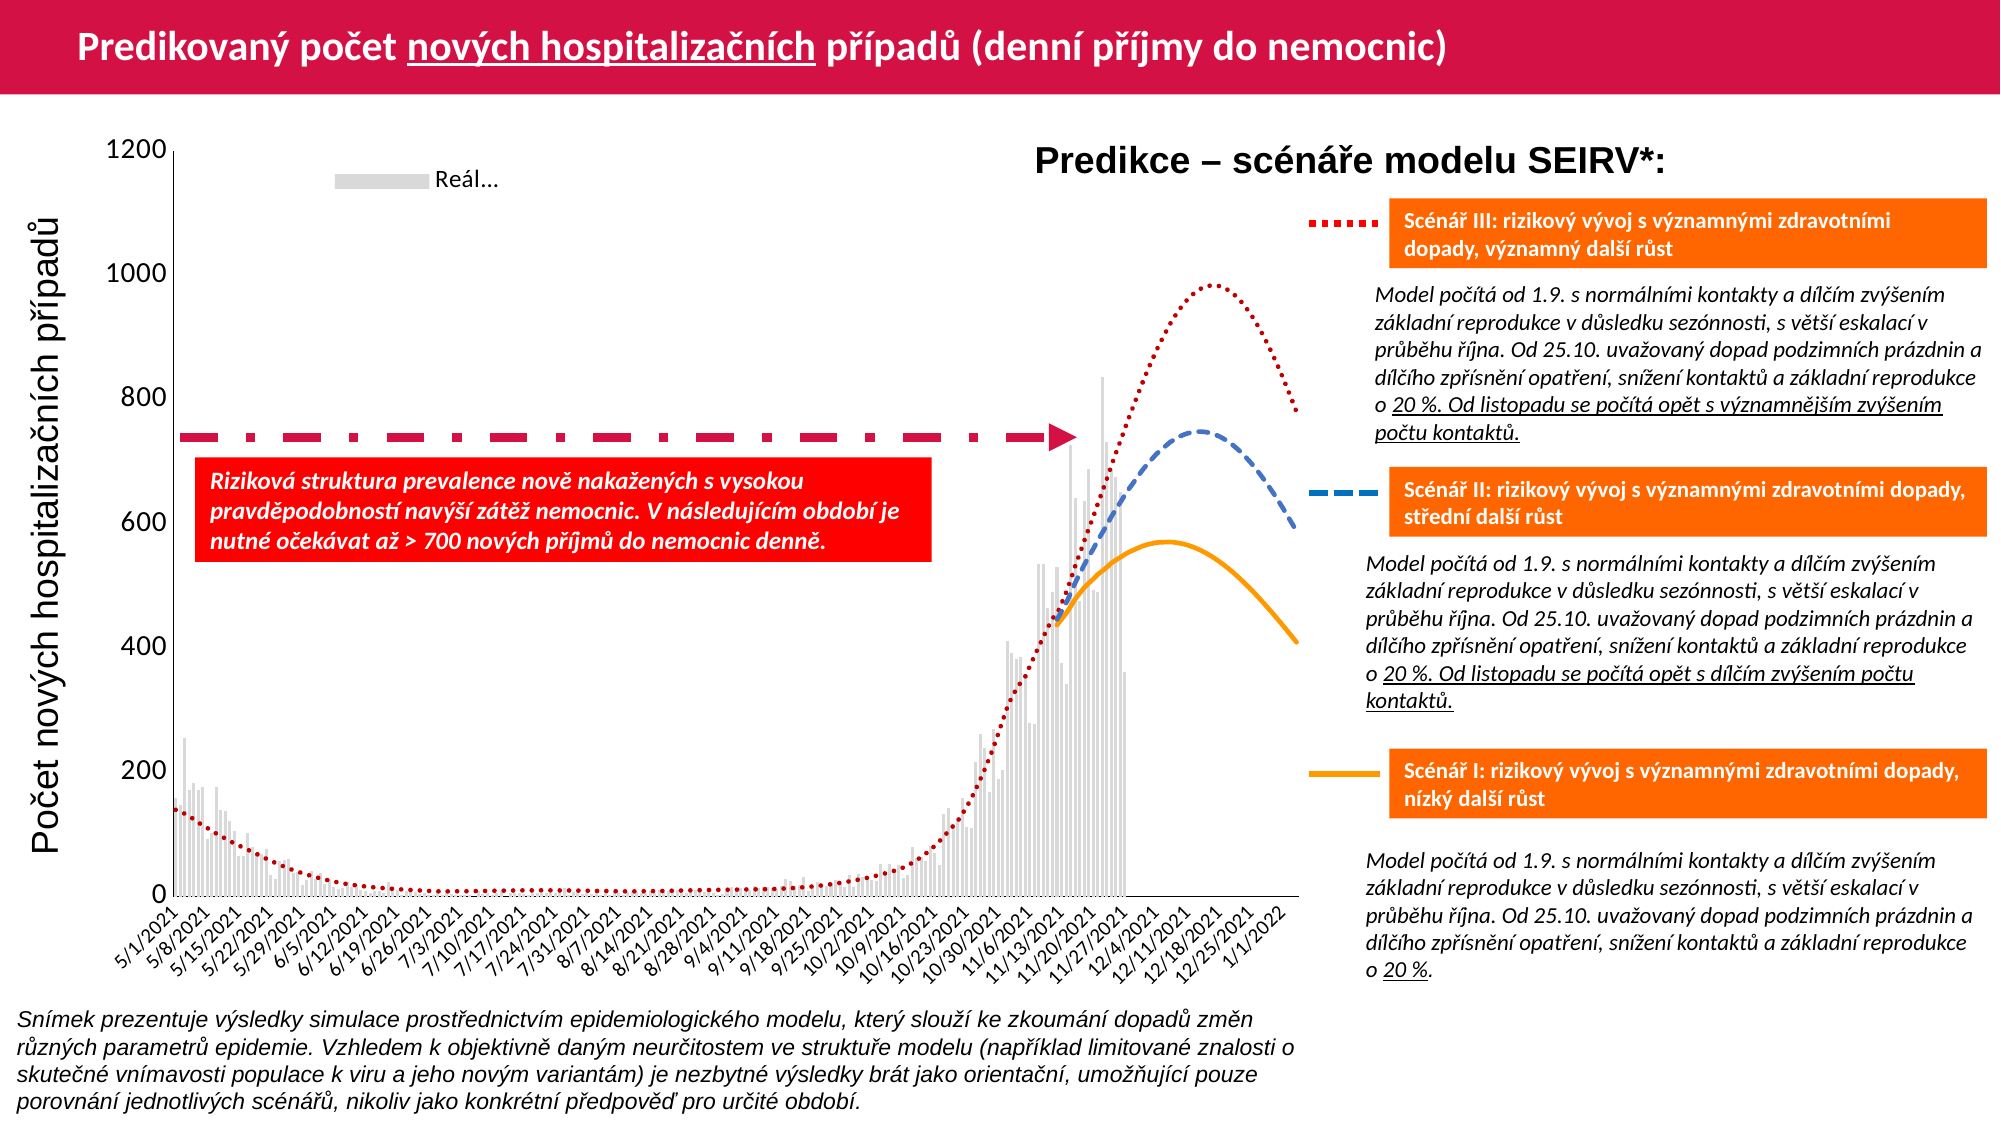

# Predikovaný počet nových hospitalizačních případů (denní příjmy do nemocnic)

### Chart

| Category | Reálná data | B | V2 | V3 | C |
|---|---|---|---|---|---|
| 44317 | 158.0 | 139.6599379281979 | None | None | None |
| 44318 | 147.0 | 137.08635260959272 | None | None | None |
| 44319 | 255.0 | 133.27637078842963 | None | None | None |
| 44320 | 172.0 | 129.35409554172656 | None | None | None |
| 44321 | 182.0 | 124.332784227925 | None | None | None |
| 44322 | 171.0 | 119.09084387710027 | None | None | None |
| 44323 | 176.0 | 114.59973425243516 | None | None | None |
| 44324 | 92.0 | 110.27716167934705 | None | None | None |
| 44325 | 102.0 | 105.71297996758949 | None | None | None |
| 44326 | 176.0 | 101.26732064466341 | None | None | None |
| 44327 | 139.0 | 97.31488039036049 | None | None | None |
| 44328 | 138.0 | 93.3388505197945 | None | None | None |
| 44329 | 121.0 | 89.15481833240483 | None | None | None |
| 44330 | 105.0 | 85.3029674741556 | None | None | None |
| 44331 | 65.0 | 82.0170131775958 | None | None | None |
| 44332 | 65.0 | 78.46750217434601 | None | None | None |
| 44333 | 103.0 | 75.07843251380837 | None | None | None |
| 44334 | 80.0 | 71.76638213422848 | None | None | None |
| 44335 | 69.0 | 68.17018428479787 | None | None | None |
| 44336 | 68.0 | 64.47772928481572 | None | None | None |
| 44337 | 77.0 | 60.87804902976495 | None | None | None |
| 44338 | 35.0 | 57.53530065171071 | None | None | None |
| 44339 | 29.0 | 54.31425383017631 | None | None | None |
| 44340 | 57.0 | 51.1208217353269 | None | None | None |
| 44341 | 59.0 | 48.1109797230165 | None | None | None |
| 44342 | 61.0 | 45.263314949785126 | None | None | None |
| 44343 | 38.0 | 42.57070950252819 | None | None | None |
| 44344 | 40.0 | 40.02023339312291 | None | None | None |
| 44345 | 19.0 | 37.605433053628076 | None | None | None |
| 44346 | 27.0 | 35.32614452022244 | None | None | None |
| 44347 | 41.0 | 33.1789983669878 | None | None | None |
| 44348 | 28.0 | 31.15364532690728 | None | None | None |
| 44349 | 38.0 | 29.242548940703273 | None | None | None |
| 44350 | 20.0 | 27.437910032342188 | None | None | None |
| 44351 | 28.0 | 25.73203517193906 | None | None | None |
| 44352 | 15.0 | 24.119329324545106 | None | None | None |
| 44353 | 12.0 | 22.59765522539965 | None | None | None |
| 44354 | 14.0 | 21.16623347706627 | None | None | None |
| 44355 | 23.0 | 19.932986658095615 | None | None | None |
| 44356 | 15.0 | 18.850491471472196 | None | None | None |
| 44357 | 18.0 | 17.877157486393116 | None | None | None |
| 44358 | 10.0 | 16.98577858446515 | None | None | None |
| 44359 | 8.0 | 16.16115050780354 | None | None | None |
| 44360 | 5.0 | 15.39957051849342 | None | None | None |
| 44361 | 9.0 | 14.700013206282165 | None | None | None |
| 44362 | 9.0 | 14.052764540945645 | None | None | None |
| 44363 | 6.0 | 13.450227428314975 | None | None | None |
| 44364 | 24.0 | 12.883896550512873 | None | None | None |
| 44365 | 8.0 | 12.347935659170616 | None | None | None |
| 44366 | 10.0 | 11.83944315550616 | None | None | None |
| 44367 | 2.0 | 11.359310383035336 | None | None | None |
| 44368 | 8.0 | 10.90841996949166 | None | None | None |
| 44369 | 7.0 | 10.482358451845357 | None | None | None |
| 44370 | 7.0 | 10.076573088153964 | None | None | None |
| 44371 | 4.0 | 9.688286895747297 | None | None | None |
| 44372 | 6.0 | 9.314949579595122 | None | None | None |
| 44373 | 2.0 | 8.955568772886181 | None | None | None |
| 44374 | 2.0 | 8.612141133722616 | None | None | None |
| 44375 | 7.0 | 8.36278655868955 | None | None | None |
| 44376 | 2.0 | 8.24908532644622 | None | None | None |
| 44377 | 10.0 | 8.223142074421048 | None | None | None |
| 44378 | 4.0 | 8.24878063829965 | None | None | None |
| 44379 | 2.0 | 8.30410435187514 | None | None | None |
| 44380 | 2.0 | 8.376449703820981 | None | None | None |
| 44381 | 3.0 | 8.461678769381251 | None | None | None |
| 44382 | 2.0 | 8.55715671836515 | None | None | None |
| 44383 | None | 8.658292663458269 | None | None | None |
| 44384 | 8.0 | 8.760151971888263 | None | None | None |
| 44385 | 4.0 | 8.858826262759976 | None | None | None |
| 44386 | 5.0 | 8.977369830099633 | None | None | None |
| 44387 | 3.0 | 9.107304779143305 | None | None | None |
| 44388 | 5.0 | 9.238789519353304 | None | None | None |
| 44389 | 8.0 | 9.36653634349932 | None | None | None |
| 44390 | None | 9.486347525846213 | None | None | None |
| 44391 | 5.0 | 9.59464829362696 | None | None | None |
| 44392 | 6.0 | 9.687388585036388 | None | None | None |
| 44393 | 6.0 | 9.761989363614703 | None | None | None |
| 44394 | 4.0 | 9.8184310720535 | None | None | None |
| 44395 | 2.0 | 9.858586572838249 | None | None | None |
| 44396 | 10.0 | 9.884556530654663 | None | None | None |
| 44397 | 5.0 | 9.896684822975658 | None | None | None |
| 44398 | 6.0 | 9.894661766680656 | None | None | None |
| 44399 | 6.0 | 9.878322995180497 | None | None | None |
| 44400 | 5.0 | 9.848078745795647 | None | None | None |
| 44401 | 6.0 | 9.804930837795837 | None | None | None |
| 44402 | 8.0 | 9.751429124880815 | None | None | None |
| 44403 | 14.0 | 9.689556294324575 | None | None | None |
| 44404 | 3.0 | 9.619155850086827 | None | None | None |
| 44405 | 7.0 | 9.540027305309195 | None | None | None |
| 44406 | 11.0 | 9.452154870901722 | None | None | None |
| 44407 | 4.0 | 9.355900315800682 | None | None | None |
| 44408 | 5.0 | 9.252249150216812 | None | None | None |
| 44409 | 4.0 | 9.142663975682808 | None | None | None |
| 44410 | 9.0 | 9.02838675712701 | None | None | None |
| 44411 | 3.0 | 8.90933048754232 | None | None | None |
| 44412 | 12.0 | 8.785292423330247 | None | None | None |
| 44413 | 3.0 | 8.656364372523967 | None | None | None |
| 44414 | 9.0 | 8.522852610767586 | None | None | None |
| 44415 | 6.0 | 8.385289357422153 | None | None | None |
| 44416 | 2.0 | 8.244758336193627 | None | None | None |
| 44417 | 7.0 | 8.199109719338594 | None | None | None |
| 44418 | 7.0 | 8.220131587120704 | None | None | None |
| 44419 | 7.0 | 8.28092324573663 | None | None | None |
| 44420 | 5.0 | 8.366647357150214 | None | None | None |
| 44421 | 6.0 | 8.468802903895266 | None | None | None |
| 44422 | 9.0 | 8.583036959462333 | None | None | None |
| 44423 | 5.0 | 8.708153479878092 | None | None | None |
| 44424 | 10.0 | 8.842512903618626 | None | None | None |
| 44425 | 7.0 | 8.984059743088437 | None | None | None |
| 44426 | 9.0 | 9.129429374675965 | None | None | None |
| 44427 | 10.0 | 9.27649870418827 | None | None | None |
| 44428 | 10.0 | 9.4241899214976 | None | None | None |
| 44429 | 6.0 | 9.570624605257763 | None | None | None |
| 44430 | 6.0 | 9.715997125080321 | None | None | None |
| 44431 | 8.0 | 9.860428658837918 | None | None | None |
| 44432 | 11.0 | 10.00260526954662 | None | None | None |
| 44433 | 10.0 | 10.141966385301203 | None | None | None |
| 44434 | 7.0 | 10.277410079492256 | None | None | None |
| 44435 | 7.0 | 10.408253558445722 | None | None | None |
| 44436 | 5.0 | 10.534401607961627 | None | None | None |
| 44437 | 3.0 | 10.656422225612914 | None | None | None |
| 44438 | 4.0 | 10.774824179679854 | None | None | None |
| 44439 | 9.0 | 10.889145150169497 | None | None | None |
| 44440 | 15.0 | 10.998710984771606 | None | None | None |
| 44441 | 10.0 | 11.103197678457946 | None | None | None |
| 44442 | 14.0 | 11.202558774675708 | None | None | None |
| 44443 | 7.0 | 11.297057176823728 | None | None | None |
| 44444 | 10.0 | 11.387338692264166 | None | None | None |
| 44445 | 17.0 | 11.473910518776393 | None | None | None |
| 44446 | 13.0 | 11.556496536766645 | None | None | None |
| 44447 | 15.0 | 11.634940046729753 | None | None | None |
| 44448 | 16.0 | 11.789519763085991 | None | None | None |
| 44449 | 13.0 | 12.000131232023705 | None | None | None |
| 44450 | 12.0 | 12.257591494097142 | None | None | None |
| 44451 | 17.0 | 12.560999586654361 | None | None | None |
| 44452 | 29.0 | 12.913224306248594 | None | None | None |
| 44453 | 25.0 | 13.31921128774411 | None | None | None |
| 44454 | 17.0 | 13.783173243311467 | None | None | None |
| 44455 | 19.0 | 14.307547685195459 | None | None | None |
| 44456 | 31.0 | 14.894133341440465 | None | None | None |
| 44457 | 9.0 | 15.54298509284854 | None | None | None |
| 44458 | 14.0 | 16.254943119827658 | None | None | None |
| 44459 | 23.0 | 17.030695225315867 | None | None | None |
| 44460 | 19.0 | 17.869556388817728 | None | None | None |
| 44461 | 17.0 | 18.772447630559327 | None | None | None |
| 44462 | 21.0 | 19.740583779552253 | None | None | None |
| 44463 | 27.0 | 20.774975642969366 | None | None | None |
| 44464 | 20.0 | 21.87740477497573 | None | None | None |
| 44465 | 16.0 | 23.050236640818184 | None | None | None |
| 44466 | 34.0 | 24.29629631896387 | None | None | None |
| 44467 | 16.0 | 25.61779341561487 | None | None | None |
| 44468 | 36.0 | 27.017247312091058 | None | None | None |
| 44469 | 32.0 | 28.497771733935224 | None | None | None |
| 44470 | 31.0 | 30.062669822684256 | None | None | None |
| 44471 | 27.0 | 31.715035938075744 | None | None | None |
| 44472 | 25.0 | 33.45957321184687 | None | None | None |
| 44473 | 53.0 | 35.301124651916325 | None | None | None |
| 44474 | 40.0 | 37.24390809115721 | None | None | None |
| 44475 | 53.0 | 39.29312843063963 | None | None | None |
| 44476 | 39.0 | 41.452640841685934 | None | None | None |
| 44477 | 51.0 | 43.72666445976938 | None | None | None |
| 44478 | 30.0 | 46.699616967729526 | None | None | None |
| 44479 | 34.0 | 50.255035330337705 | None | None | None |
| 44480 | 80.0 | 54.301263847301016 | None | None | None |
| 44481 | 62.0 | 58.809236360830255 | None | None | None |
| 44482 | 63.0 | 63.78299173057894 | None | None | None |
| 44483 | 57.0 | 69.24841078231111 | None | None | None |
| 44484 | 82.0 | 75.24316327853012 | None | None | None |
| 44485 | 70.0 | 81.80331033223774 | None | None | None |
| 44486 | 50.0 | 88.97408277235809 | None | None | None |
| 44487 | 133.0 | 96.79485187504906 | None | None | None |
| 44488 | 142.0 | 105.31008431513328 | None | None | None |
| 44489 | 117.0 | 113.33843145798892 | None | None | None |
| 44490 | 122.0 | 121.38585787359625 | None | None | None |
| 44491 | 159.0 | 132.29397234524367 | None | None | None |
| 44492 | 112.0 | 144.19987308004056 | None | None | None |
| 44493 | 110.0 | 157.5478465463093 | None | None | None |
| 44494 | 216.0 | 172.25912581081502 | None | None | None |
| 44495 | 261.0 | 188.16455705446424 | None | None | None |
| 44496 | 239.0 | 204.54459600689006 | None | None | None |
| 44497 | 169.0 | 222.03959923732327 | None | None | None |
| 44498 | 270.0 | 241.51018786805798 | None | None | None |
| 44499 | 189.0 | 261.983119725337 | None | None | None |
| 44500 | 203.0 | 283.8842976340384 | None | None | None |
| 44501 | 411.0 | 304.67541874748537 | None | None | None |
| 44502 | 392.0 | 320.83788530975113 | None | None | None |
| 44503 | 382.0 | 333.89899189349876 | None | None | None |
| 44504 | 385.0 | 344.85885096042415 | None | None | None |
| 44505 | 351.0 | 354.4624487005581 | None | None | None |
| 44506 | 280.0 | 371.148584006913 | None | None | None |
| 44507 | 278.0 | 387.2012530652789 | None | None | None |
| 44508 | 536.0 | 402.78535078050567 | None | None | None |
| 44509 | 535.0 | 418.25790237529753 | None | None | None |
| 44510 | 464.0 | 433.2573160419124 | None | None | None |
| 44511 | 491.0 | 447.79049163791325 | None | None | None |
| 44512 | 530.0 | 455.2542890000004 | 437.1919280000002 | 446.19443499999943 | None |
| 44513 | 376.0 | 471.6720000000005 | 446.30802399999993 | 458.91515900000013 | None |
| 44514 | 342.0 | 489.2373399999997 | 455.6599989999995 | 472.29685600000084 | None |
| 44515 | 727.0 | 509.6295709999995 | 466.9459189999998 | 488.0221499999989 | None |
| 44516 | 642.0 | 531.4266000000007 | 478.7614200000007 | 504.6724400000003 | None |
| 44517 | 475.0 | 551.4849399999985 | 487.99686999999903 | 519.11636 | None |
| 44518 | 637.0 | 572.2636900000016 | 497.20378000000164 | 533.8548800000008 | None |
| 44519 | 689.0 | 591.83014 | 504.51392999999916 | 546.983839999999 | None |
| 44520 | 494.0 | 611.09728 | 510.91447999999946 | 559.4504800000013 | None |
| 44521 | 490.0 | 631.9900799999996 | 518.3944200000005 | 573.2097400000002 | None |
| 44522 | 837.0 | 651.7364500000003 | 524.2249599999996 | 585.5099899999987 | None |
| 44523 | 732.0 | 671.6850999999988 | 529.8238300000012 | 597.73452 | None |
| 44524 | 689.0 | 693.3692100000007 | 536.7857599999988 | 611.4482800000005 | None |
| 44525 | 676.0 | 713.4163399999998 | 541.7999200000013 | 623.3116599999994 | None |
| 44526 | 652.0 | 733.0531899999987 | 546.159889999999 | 634.5874700000022 | None |
| 44527 | 362.0 | 753.3445700000011 | 551.0017800000005 | 646.380159999997 | None |
| 44528 | None | 772.8675699999985 | 554.9643099999994 | 657.3021700000027 | None |
| 44529 | None | 791.6820600000028 | 558.1728800000019 | 667.4515399999982 | None |
| 44530 | None | 810.5548899999994 | 561.4738799999977 | 677.6418400000002 | None |
| 44531 | None | 829.1295299999983 | 564.5899100000024 | 687.5637099999985 | None |
| 44532 | None | 846.6000999999997 | 566.7889499999983 | 696.4567500000012 | None |
| 44533 | None | 863.2049600000028 | 568.39084 | 704.6089500000016 | None |
| 44534 | None | 879.4490499999993 | 569.9809099999984 | 712.5749499999984 | None |
| 44535 | None | 894.2151999999987 | 570.4961700000022 | 719.2736100000002 | None |
| 44536 | None | 908.1802300000018 | 570.6750699999975 | 725.4218000000001 | None |
| 44537 | None | 921.8314599999976 | 571.0859600000003 | 731.5578300000016 | None |
| 44538 | None | 933.67166 | 570.3000600000014 | 736.2289700000001 | None |
| 44539 | None | 944.5422700000017 | 569.2299500000008 | 740.3222599999972 | None |
| 44540 | None | 954.1809599999979 | 567.6760099999992 | 743.6163100000012 | None |
| 44541 | None | 962.5324800000017 | 565.6404599999987 | 746.0937200000008 | None |
| 44542 | None | 969.5668299999998 | 563.1367600000012 | 747.7542700000013 | None |
| 44543 | None | 975.2581600000012 | 560.1782100000019 | 748.599119999999 | None |
| 44544 | None | 979.5784500000009 | 556.7744499999972 | 748.6258999999991 | None |
| 44545 | None | 982.5053399999961 | 552.9354000000021 | 747.8342499999999 | None |
| 44546 | None | 984.0246800000023 | 548.6723700000002 | 746.2276700000002 | None |
| 44547 | None | 984.1304400000008 | 543.9980099999993 | 743.8132399999995 | None |
| 44548 | None | 982.826549999998 | 538.927209999998 | 740.6029400000007 | None |
| 44549 | None | 980.1253199999992 | 533.4760999999999 | 736.6124600000003 | None |
| 44550 | None | 976.0460500000045 | 527.661460000003 | 731.860099999998 | None |
| 44551 | None | 970.6149699999951 | 521.5006799999974 | 726.3668099999995 | None |
| 44552 | None | 963.8647100000017 | 515.0114900000008 | 720.1558300000033 | None |
| 44553 | None | 955.8338999999978 | 508.2119300000013 | 713.2524399999966 | None |
| 44554 | None | 946.5673000000024 | 501.12054999999964 | 705.6843100000042 | None |
| 44555 | None | 936.1153300000005 | 493.75633000000016 | 697.4811599999957 | None |
| 44556 | None | 924.5332699999999 | 486.1384199999993 | 688.6744299999991 | None |
| 44557 | None | 911.8808599999975 | 478.28619999999864 | 679.2971500000058 | None |
| 44558 | None | 898.2218500000017 | 470.21919999999955 | 669.3838099999994 | None |
| 44559 | None | 883.6230300000025 | 461.9569300000003 | 658.9698599999974 | None |
| 44560 | None | 868.1535699999949 | 453.51864999999816 | 648.0914400000038 | None |
| 44561 | None | 851.8848300000027 | 444.9236200000014 | 636.7854699999953 | None |
| 44562 | None | 834.8895300000004 | 436.19086000000243 | 625.089270000004 | None |
| 44563 | None | 817.2410400000008 | 427.3390700000018 | 613.0402099999992 | None |
| 44564 | None | 799.0130900000004 | 418.3866300000009 | 600.6757700000016 | None |
| 44565 | None | 780.2790999999997 | 409.3515599999955 | 588.0331399999995 | None |
Predikce – scénáře modelu SEIRV*:

Scénář III: rizikový vývoj s významnými zdravotními dopady, významný další růst
Model počítá od 1.9. s normálními kontakty a dílčím zvýšením základní reprodukce v důsledku sezónnosti, s větší eskalací v průběhu října. Od 25.10. uvažovaný dopad podzimních prázdnin a dílčího zpřísnění opatření, snížení kontaktů a základní reprodukce o 20 %. Od listopadu se počítá opět s významnějším zvýšením počtu kontaktů.
Riziková struktura prevalence nově nakažených s vysokou pravděpodobností navýší zátěž nemocnic. V následujícím období je nutné očekávat až > 700 nových příjmů do nemocnic denně.
Scénář II: rizikový vývoj s významnými zdravotními dopady, střední další růst
Počet nových hospitalizačních případů
Model počítá od 1.9. s normálními kontakty a dílčím zvýšením základní reprodukce v důsledku sezónnosti, s větší eskalací v průběhu října. Od 25.10. uvažovaný dopad podzimních prázdnin a dílčího zpřísnění opatření, snížení kontaktů a základní reprodukce o 20 %. Od listopadu se počítá opět s dílčím zvýšením počtu kontaktů.
Scénář I: rizikový vývoj s významnými zdravotními dopady, nízký další růst
Model počítá od 1.9. s normálními kontakty a dílčím zvýšením základní reprodukce v důsledku sezónnosti, s větší eskalací v průběhu října. Od 25.10. uvažovaný dopad podzimních prázdnin a dílčího zpřísnění opatření, snížení kontaktů a základní reprodukce o 20 %.
Snímek prezentuje výsledky simulace prostřednictvím epidemiologického modelu, který slouží ke zkoumání dopadů změn různých parametrů epidemie. Vzhledem k objektivně daným neurčitostem ve struktuře modelu (například limitované znalosti o skutečné vnímavosti populace k viru a jeho novým variantám) je nezbytné výsledky brát jako orientační, umožňující pouze porovnání jednotlivých scénářů, nikoliv jako konkrétní předpověď pro určité období.